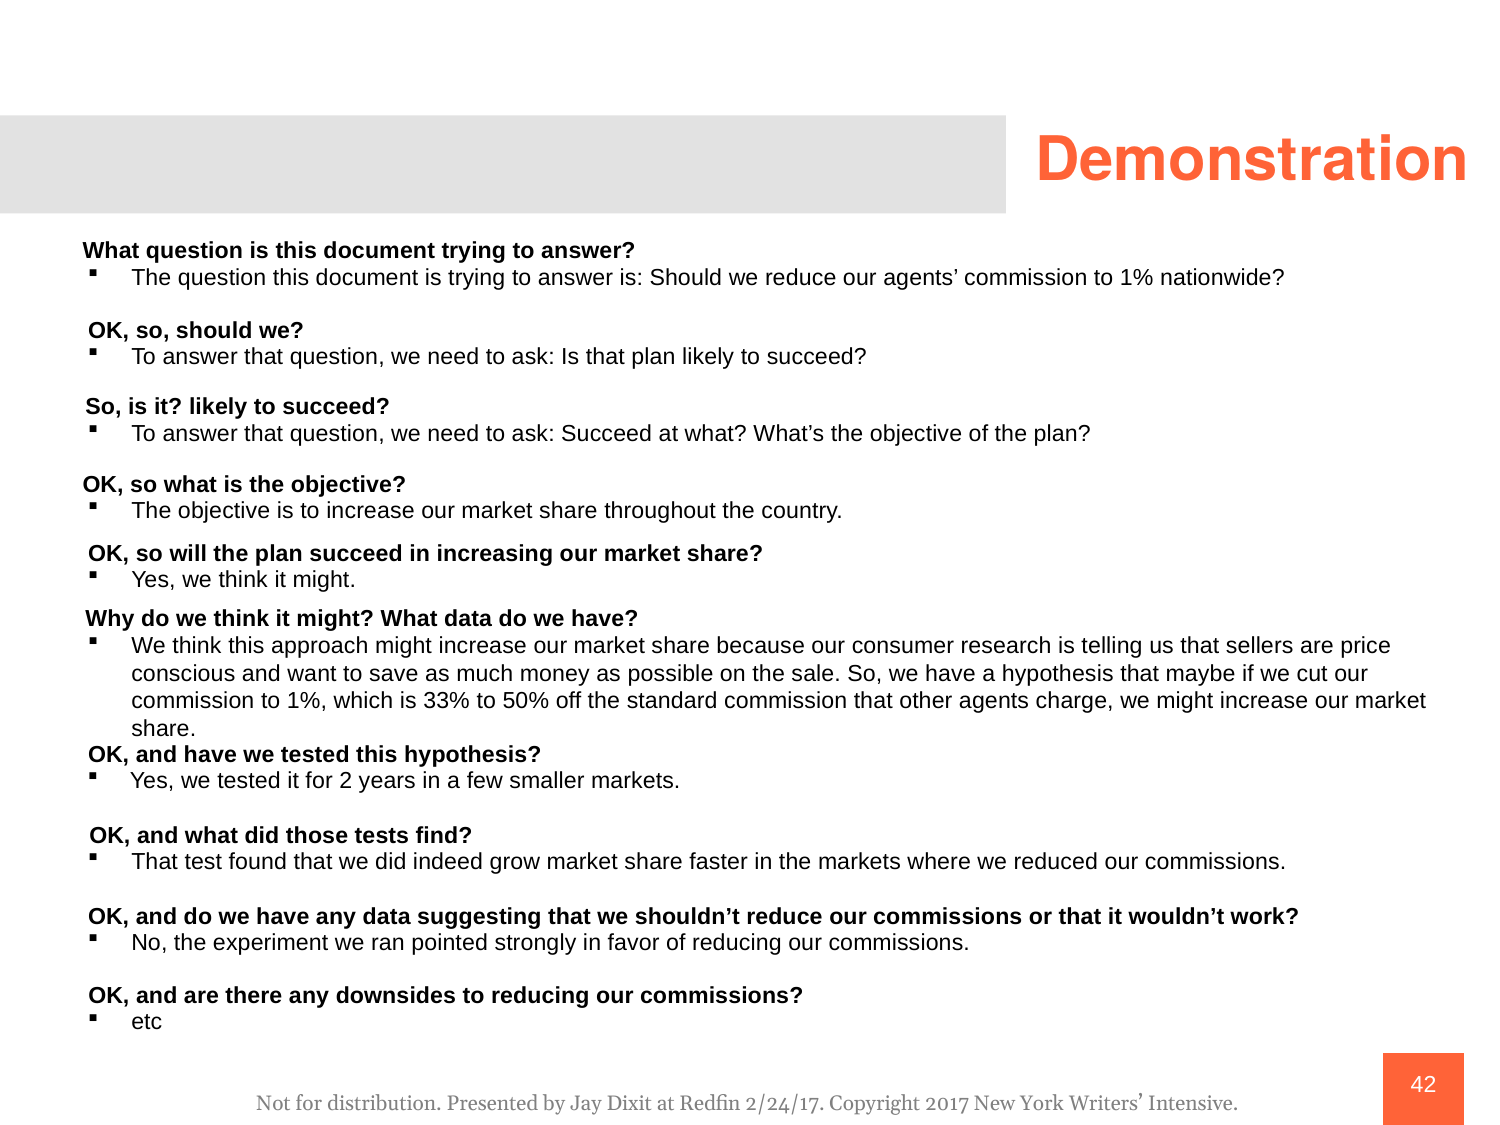

Demonstration

What question is this document trying to answer?
The question this document is trying to answer is: Should we reduce our agents’ commission to 1% nationwide?
OK, so, should we?
To answer that question, we need to ask: Is that plan likely to succeed?
So, is it? likely to succeed?
To answer that question, we need to ask: Succeed at what? What’s the objective of the plan?
OK, so what is the objective?
The objective is to increase our market share throughout the country.
OK, so will the plan succeed in increasing our market share?
Yes, we think it might.
Why do we think it might? What data do we have?
We think this approach might increase our market share because our consumer research is telling us that sellers are price conscious and want to save as much money as possible on the sale. So, we have a hypothesis that maybe if we cut our commission to 1%, which is 33% to 50% off the standard commission that other agents charge, we might increase our market share.
OK, and have we tested this hypothesis?
Yes, we tested it for 2 years in a few smaller markets.
OK, and what did those tests find?
That test found that we did indeed grow market share faster in the markets where we reduced our commissions.
OK, and do we have any data suggesting that we shouldn’t reduce our commissions or that it wouldn’t work?
No, the experiment we ran pointed strongly in favor of reducing our commissions.
OK, and are there any downsides to reducing our commissions?
etc